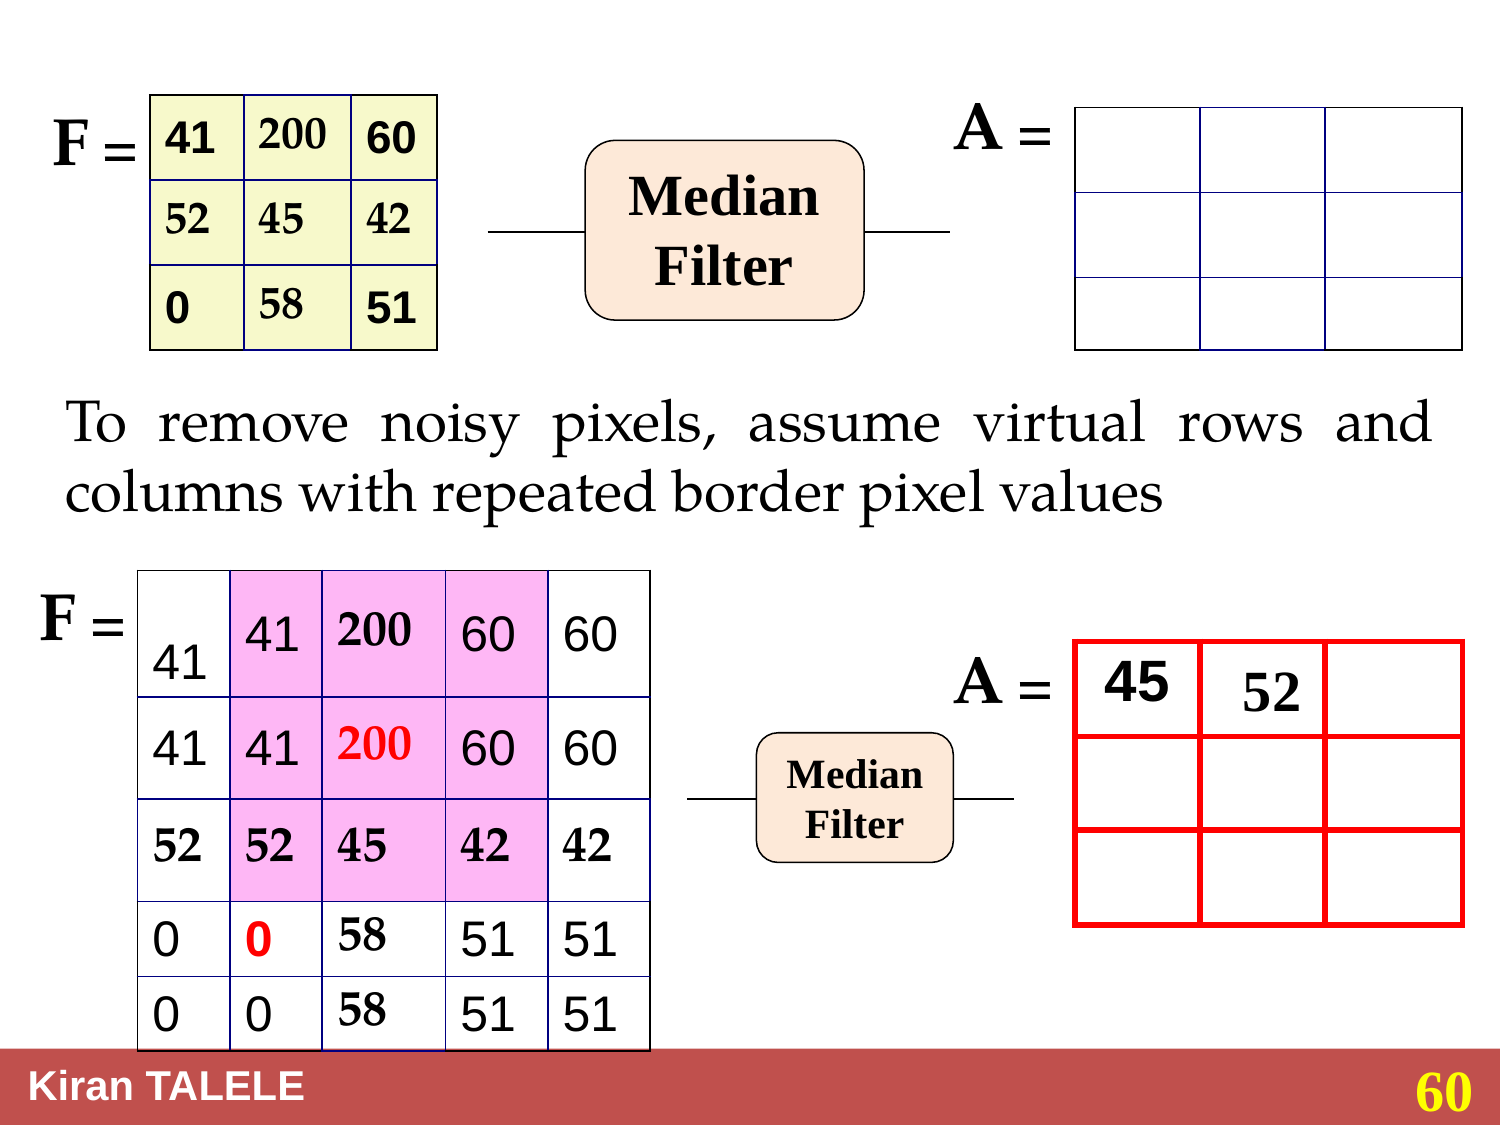

A =
F =
| 41 | 200 | 60 |
| --- | --- | --- |
| 52 | 45 | 42 |
| 0 | 58 | 51 |
|  |  |  |
| --- | --- | --- |
|  |  |  |
|  |  |  |

Median Filter
To remove noisy pixels, assume virtual rows and columns with repeated border pixel values
F =
| 41 | 41 | 200 | 60 | 60 |
| --- | --- | --- | --- | --- |
| 41 | 41 | 200 | 60 | 60 |
| 52 | 52 | 45 | 42 | 42 |
| 0 | 0 | 58 | 51 | 51 |
| 0 | 0 | 58 | 51 | 51 |
A =
| 45 |  |  |
| --- | --- | --- |
|  |  |  |
|  |  |  |
52
Median Filter
60

Kiran TALELE